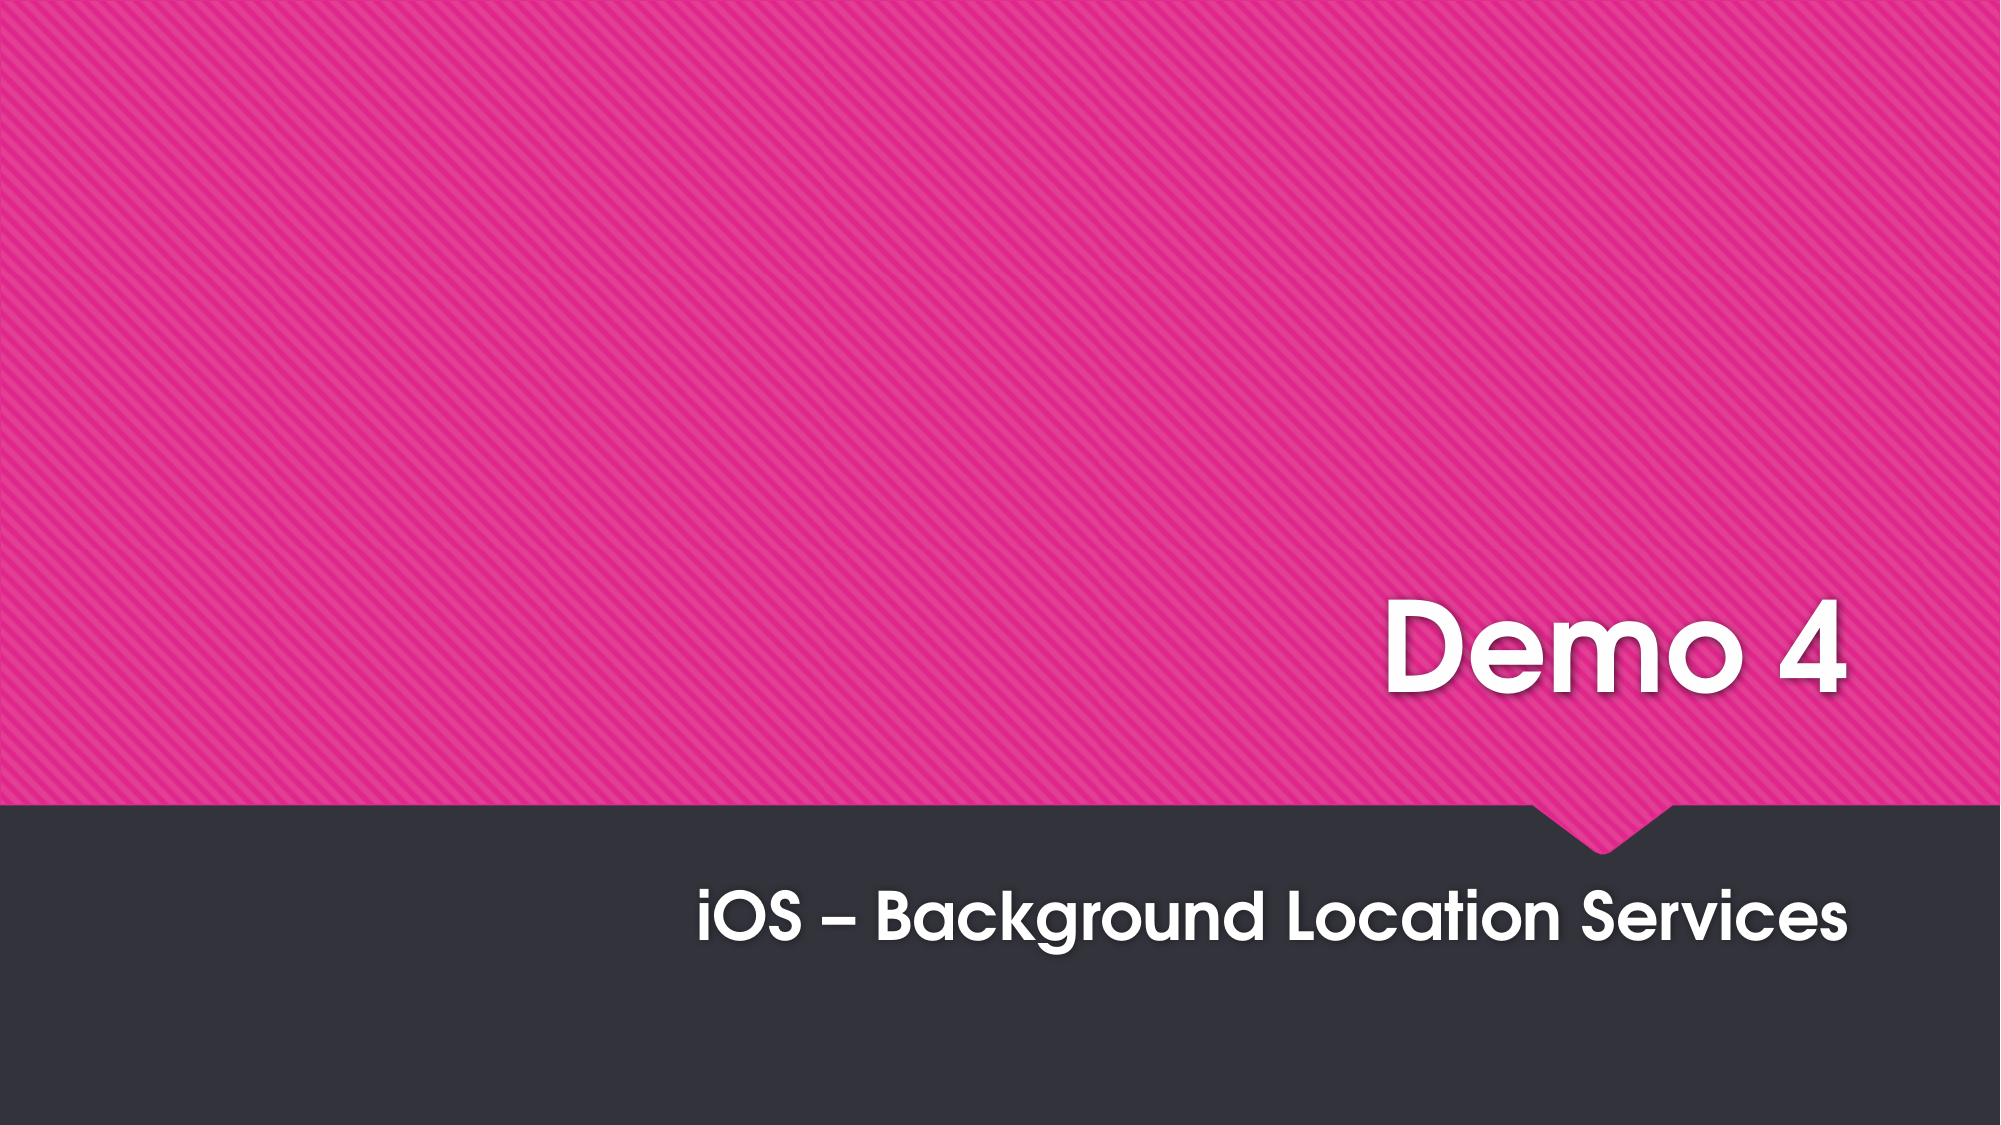

# Demo 4
iOS – Background Location Services